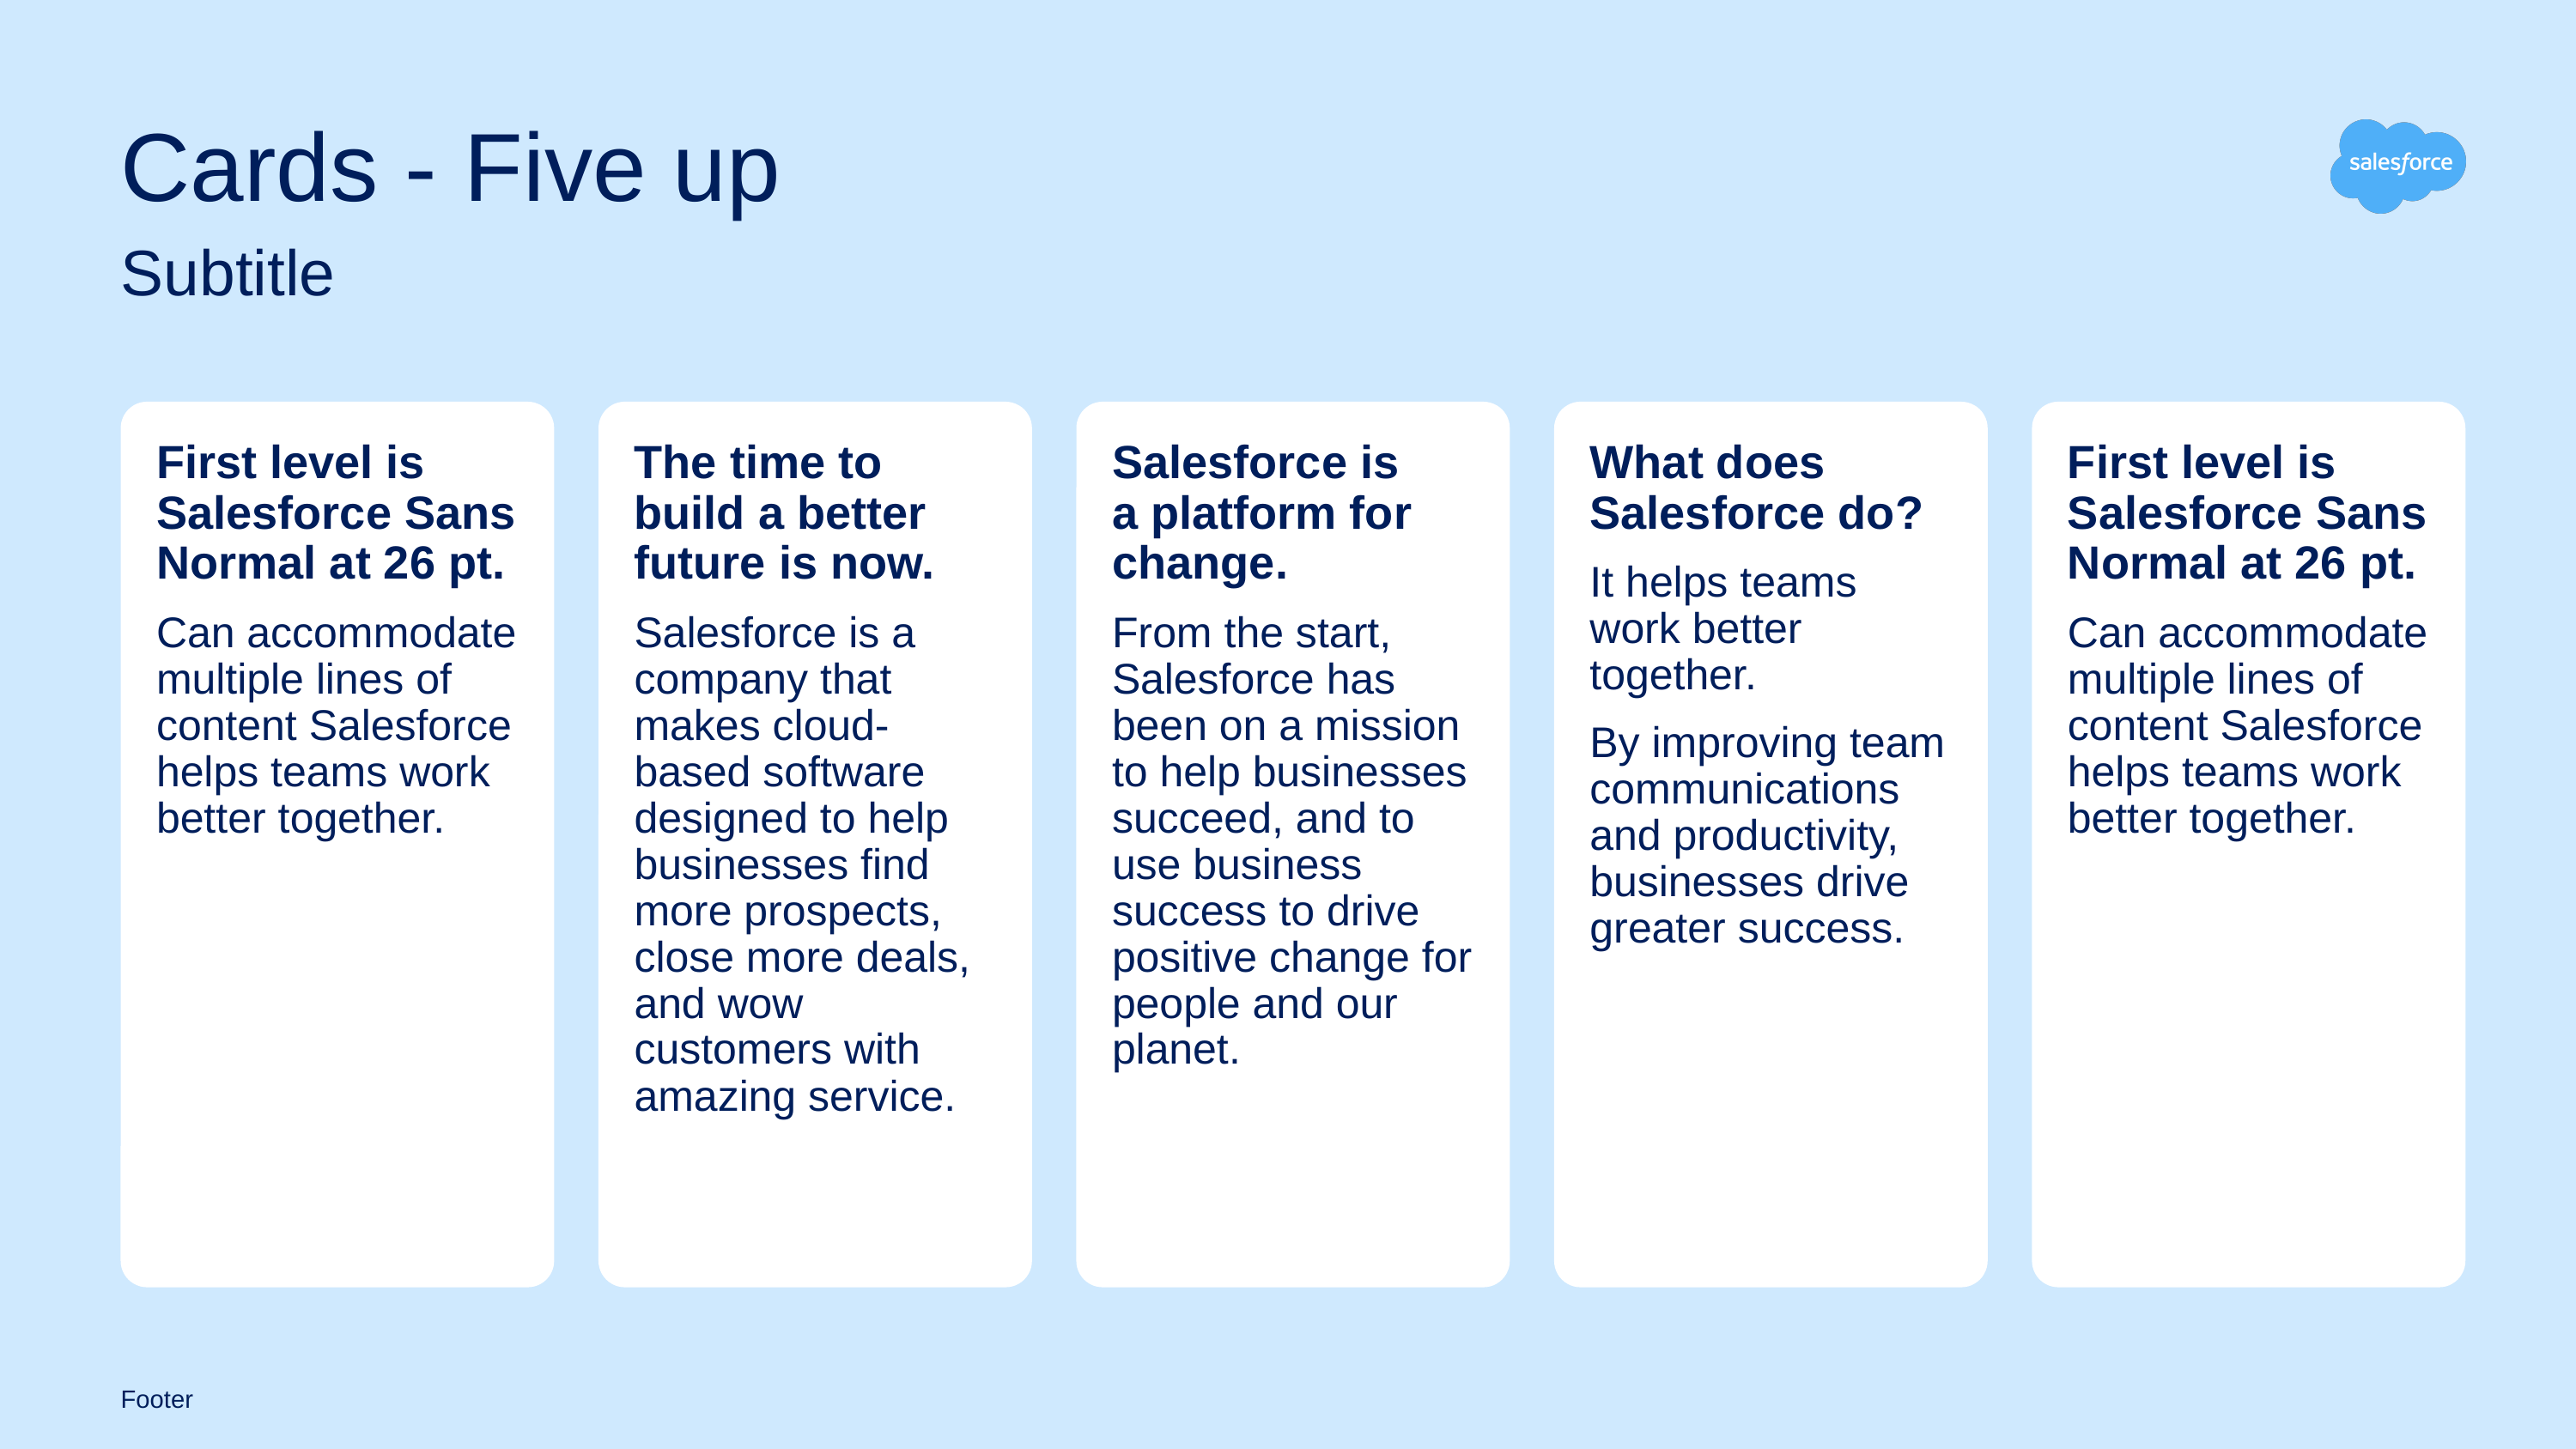

# Cards - Five up
Subtitle
First level is Salesforce Sans Normal at 26 pt.
Can accommodate multiple lines of content Salesforce helps teams work better together.

The time to
build a better future is now.
Salesforce is a company that makes cloud-based software designed to help businesses find more prospects, close more deals, and wow customers with amazing service.

Salesforce is
a platform for change.
From the start, Salesforce has been on a mission to help businesses succeed, and to use business success to drive positive change for people and our planet.

What does Salesforce do?
It helps teams work better together.
By improving team communications and productivity, businesses drive greater success.

First level is Salesforce Sans Normal at 26 pt.
Can accommodate multiple lines of content Salesforce helps teams work better together.

Footer